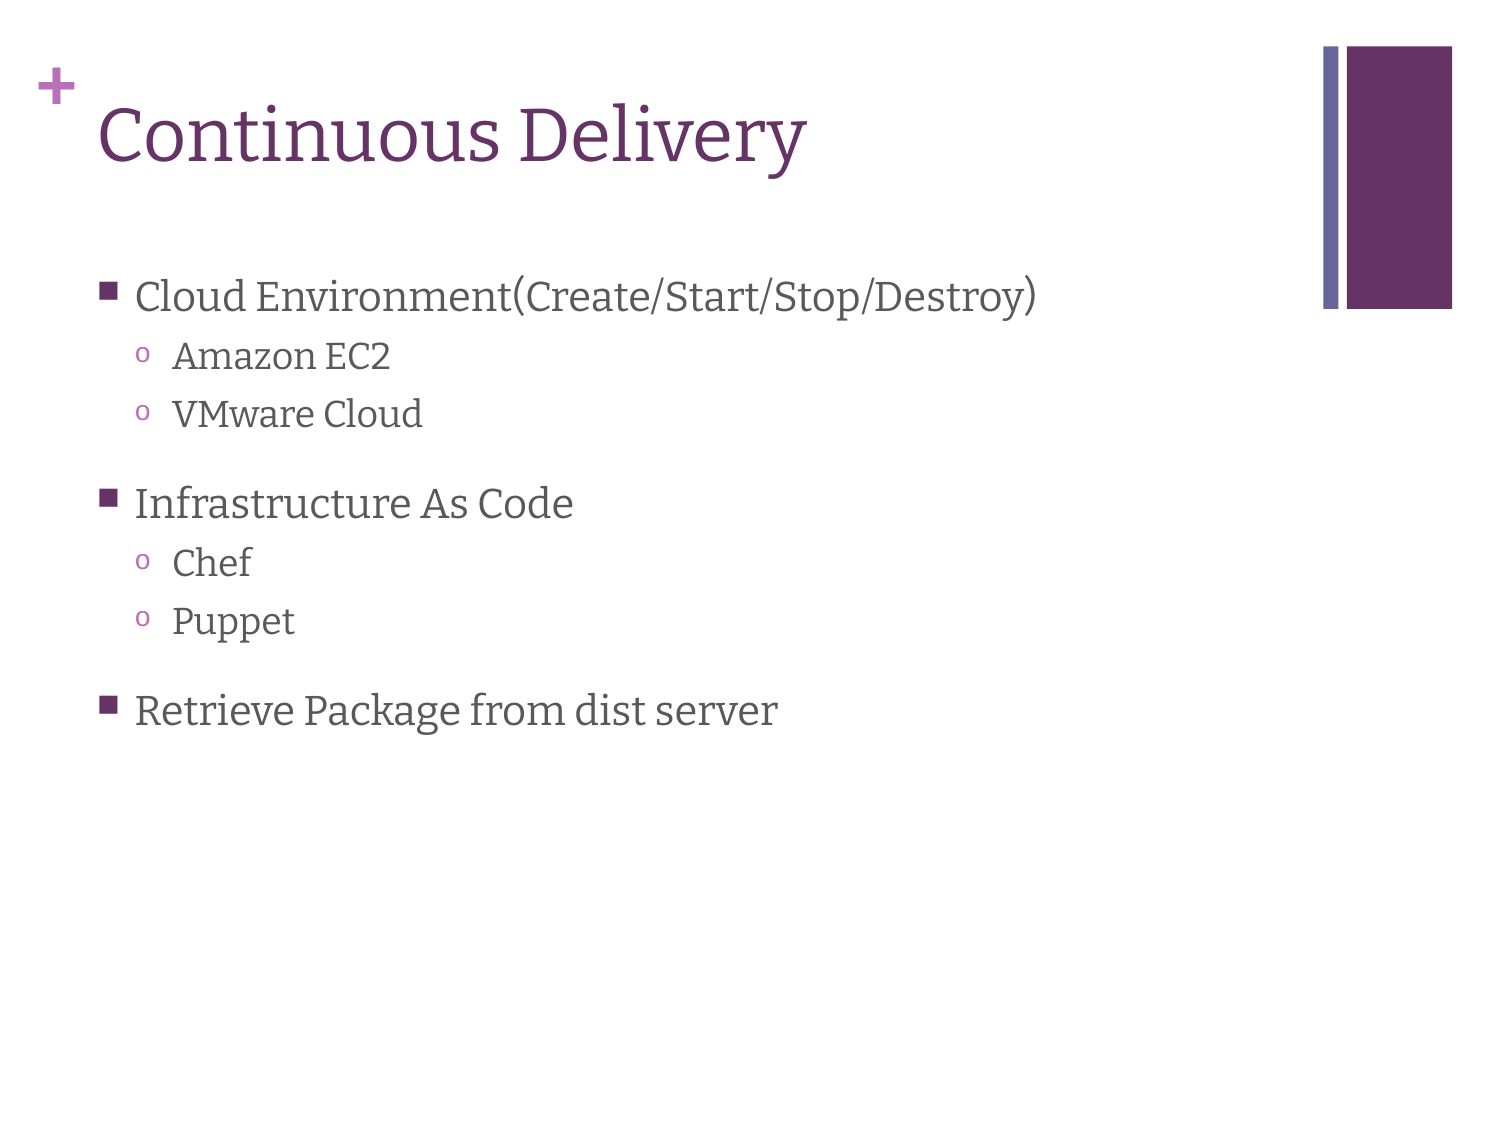

# Continuous Delivery
Cloud Environment(Create/Start/Stop/Destroy)
Amazon EC2
VMware Cloud
Infrastructure As Code
Chef
Puppet
Retrieve Package from dist server